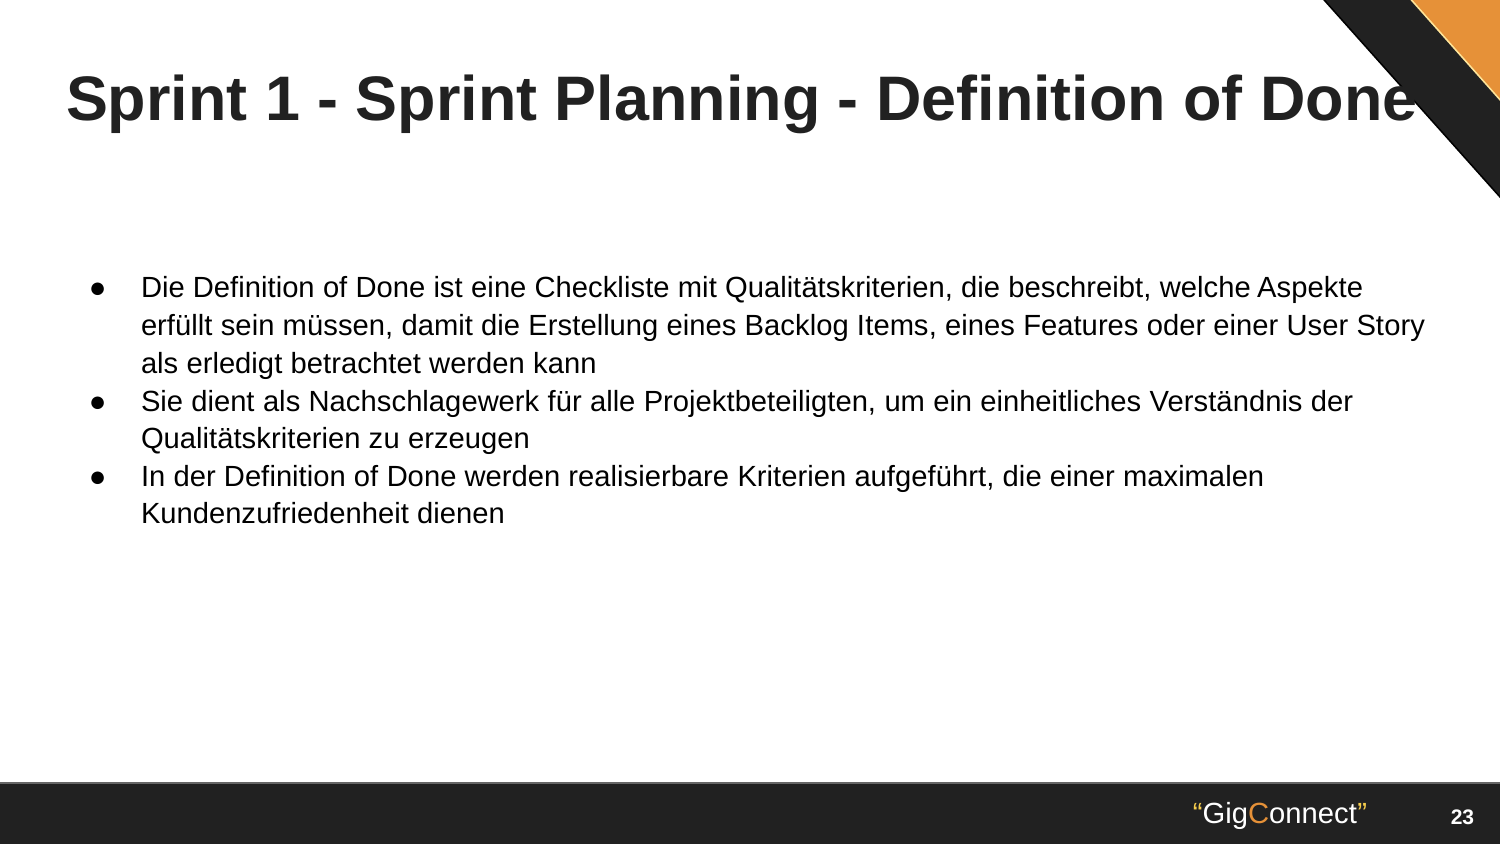

# Sprint 1 - Sprint Planning - Definition of Done
Die Definition of Done ist eine Checkliste mit Qualitätskriterien, die beschreibt, welche Aspekte erfüllt sein müssen, damit die Erstellung eines Backlog Items, eines Features oder einer User Story als erledigt betrachtet werden kann
Sie dient als Nachschlagewerk für alle Projektbeteiligten, um ein einheitliches Verständnis der Qualitätskriterien zu erzeugen
In der Definition of Done werden realisierbare Kriterien aufgeführt, die einer maximalen Kundenzufriedenheit dienen

23